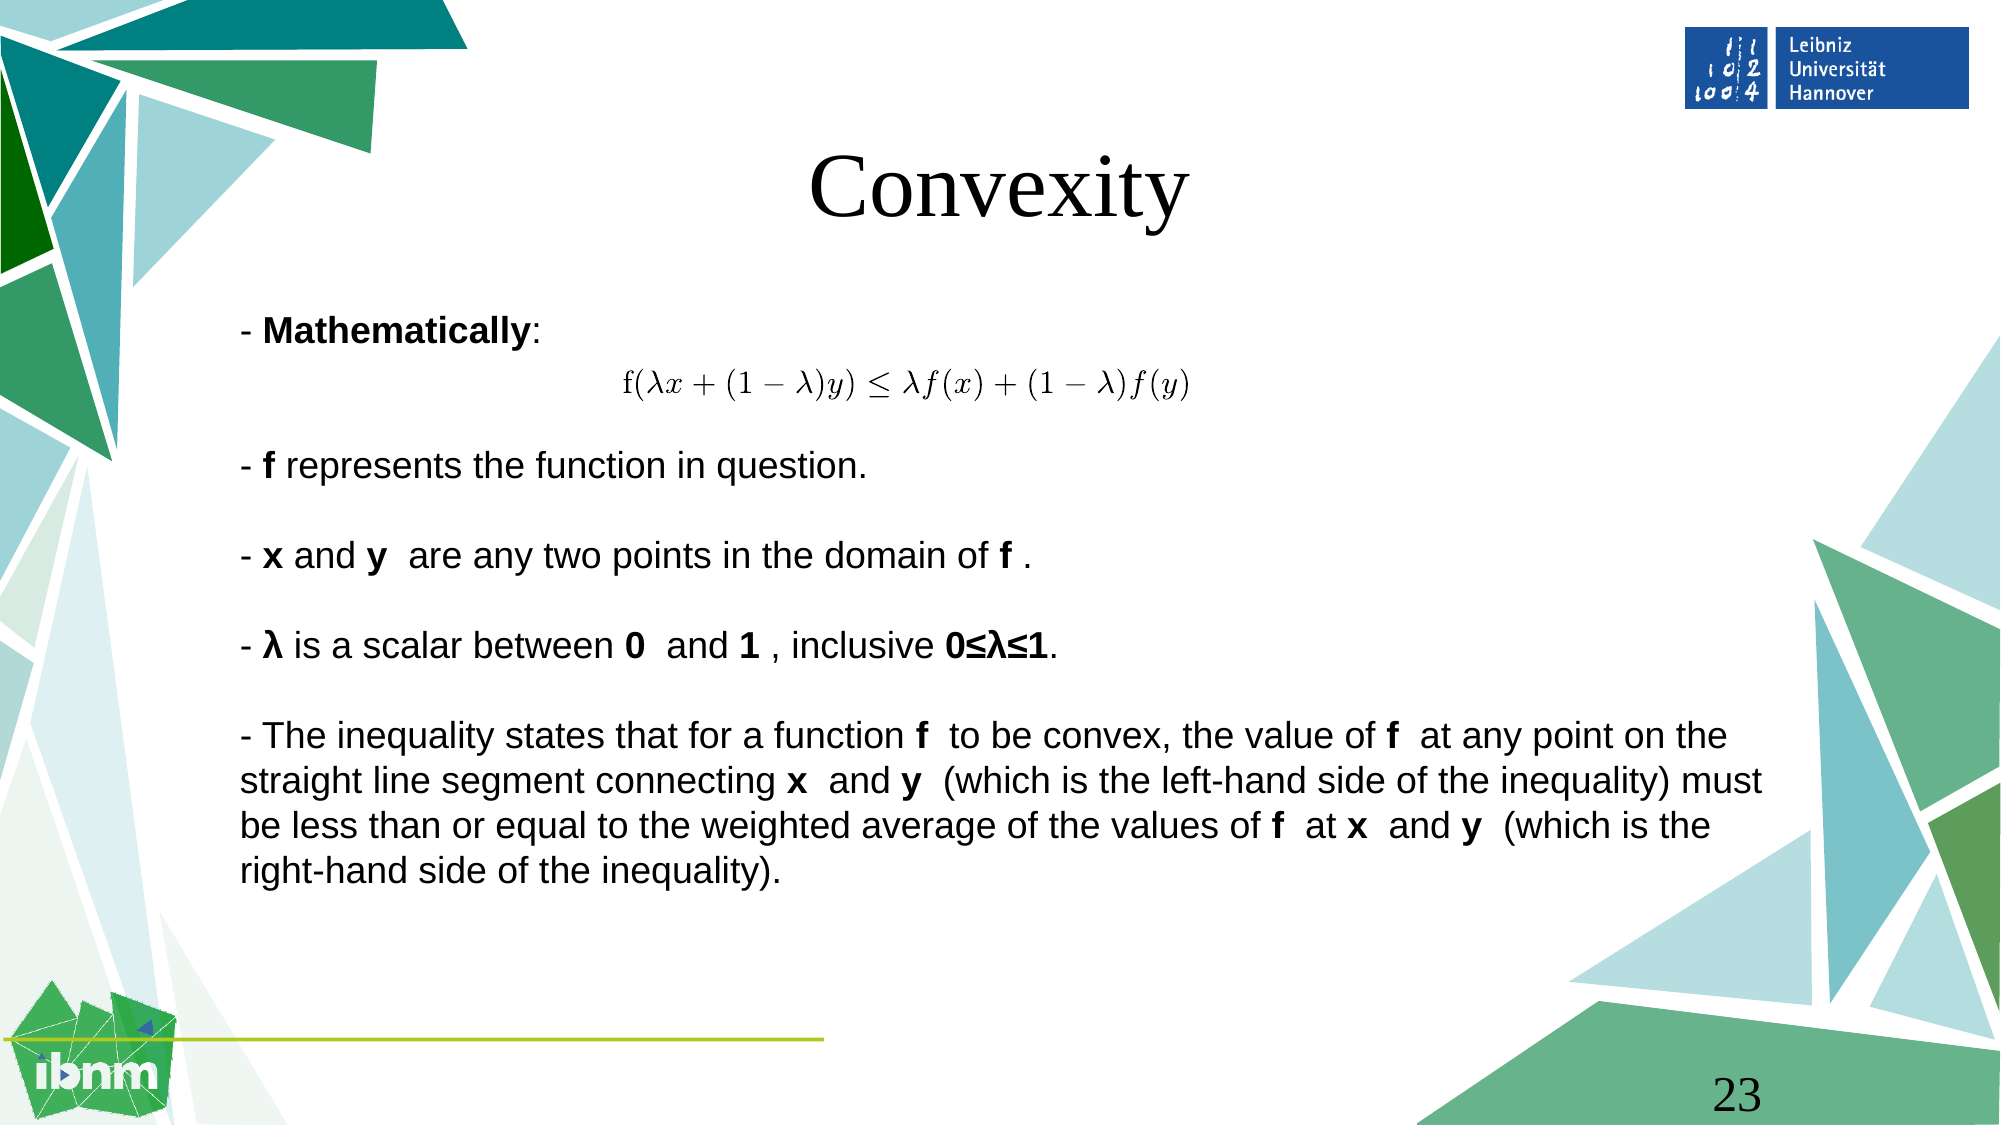

Convexity
- Mathematically:

- f represents the function in question.

- x and y  are any two points in the domain of f .

- λ is a scalar between 0  and 1 , inclusive 0≤λ≤1.

- The inequality states that for a function f  to be convex, the value of f  at any point on the straight line segment connecting x  and y  (which is the left-hand side of the inequality) must be less than or equal to the weighted average of the values of f  at x  and y  (which is the right-hand side of the inequality).